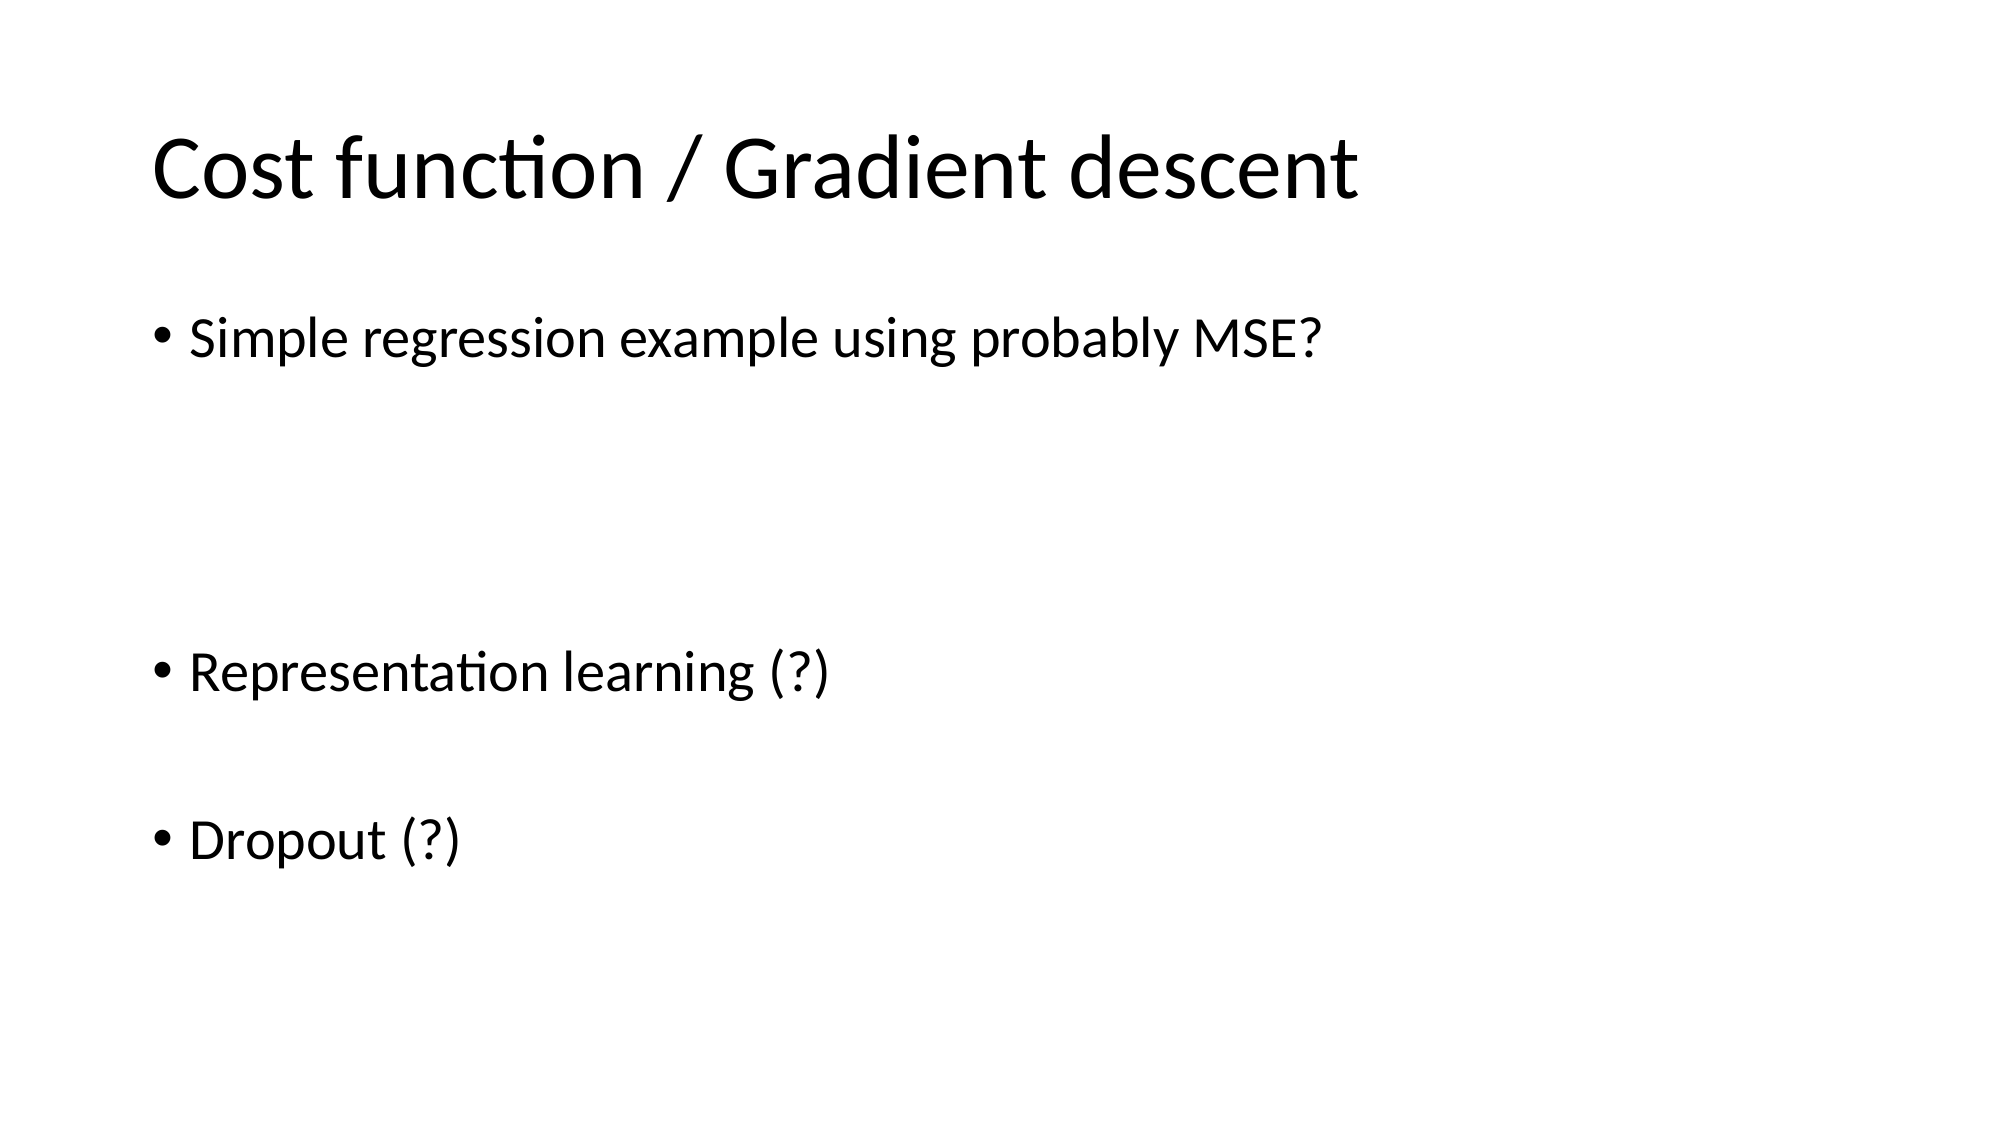

# Cost function / Gradient descent
Simple regression example using probably MSE?

Representation learning (?)

Dropout (?)